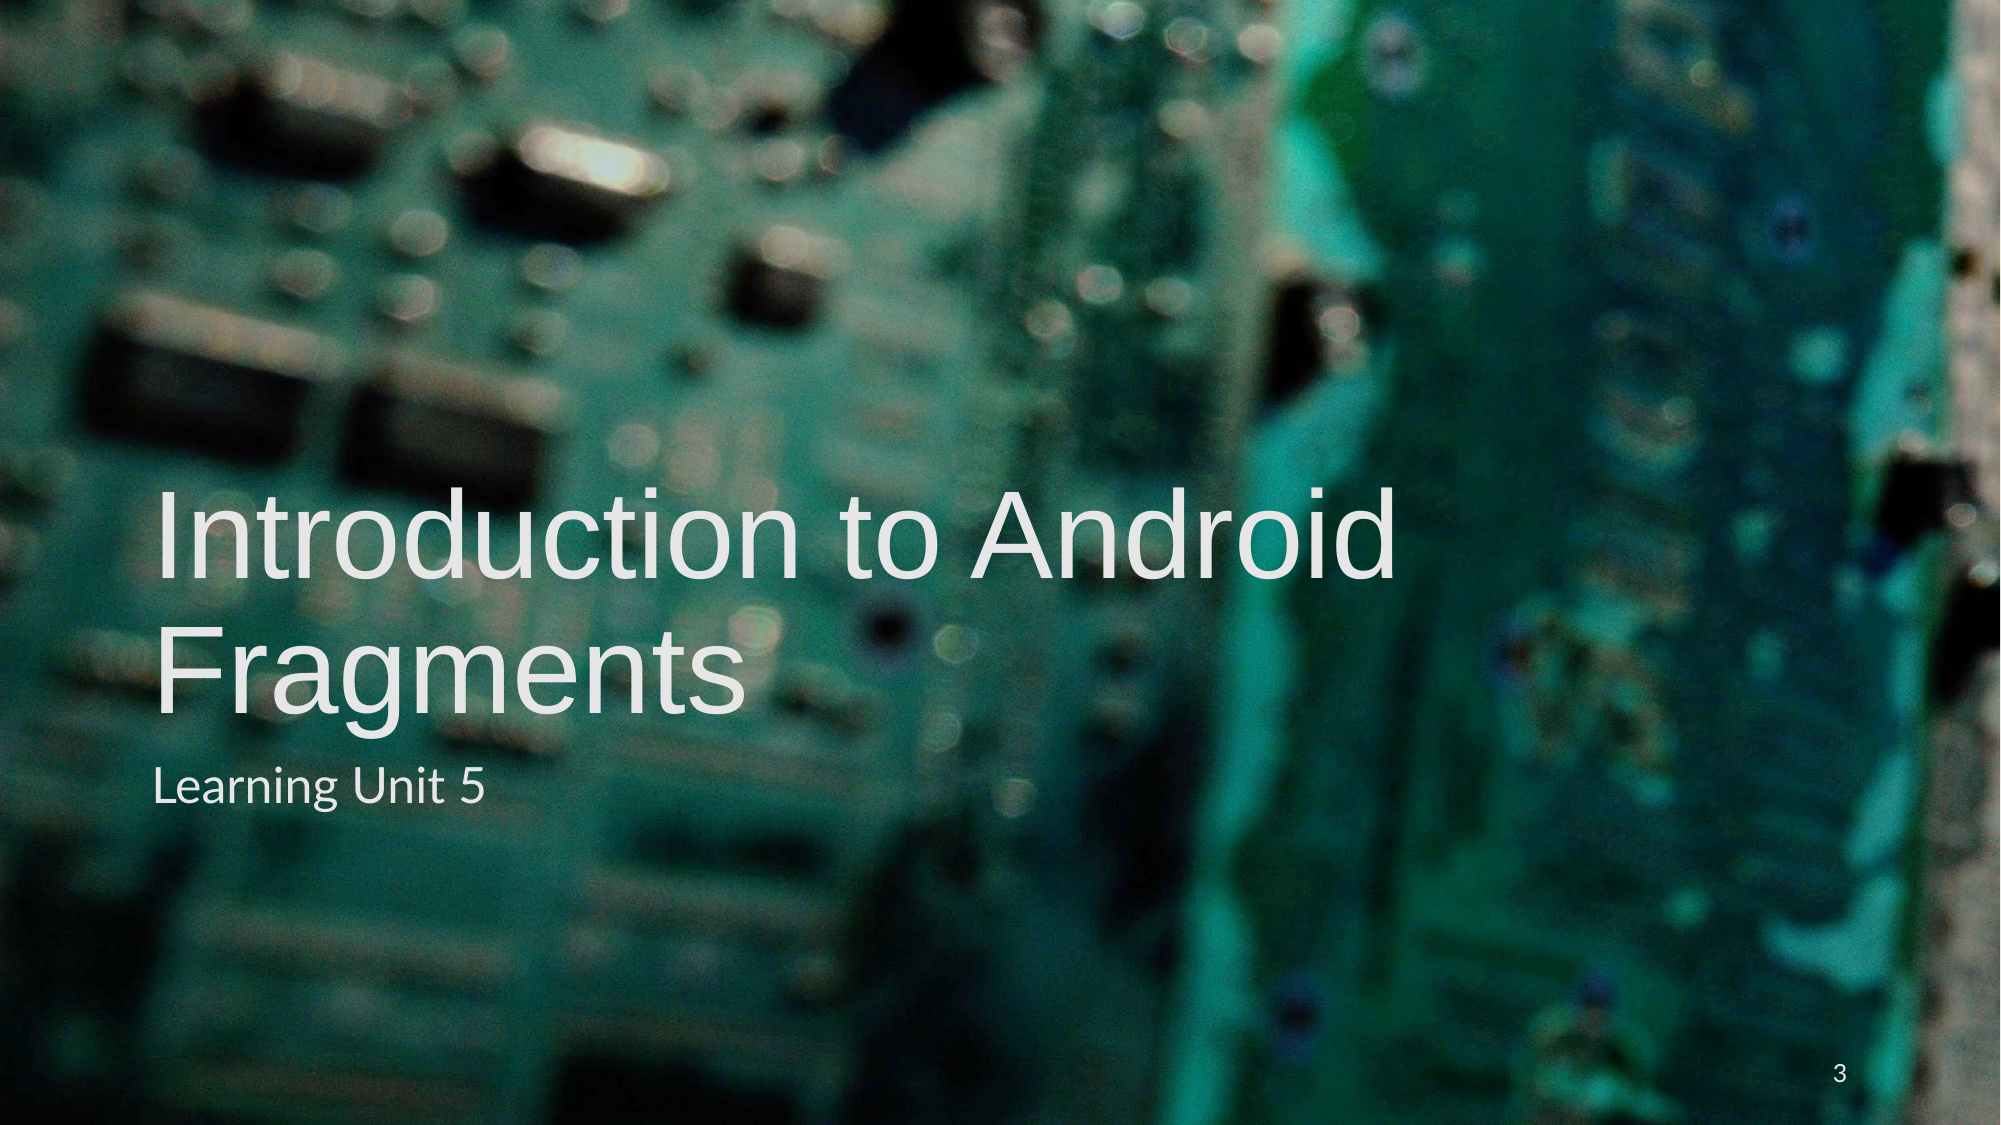

# Introduction to Android Fragments
Learning Unit 5
3